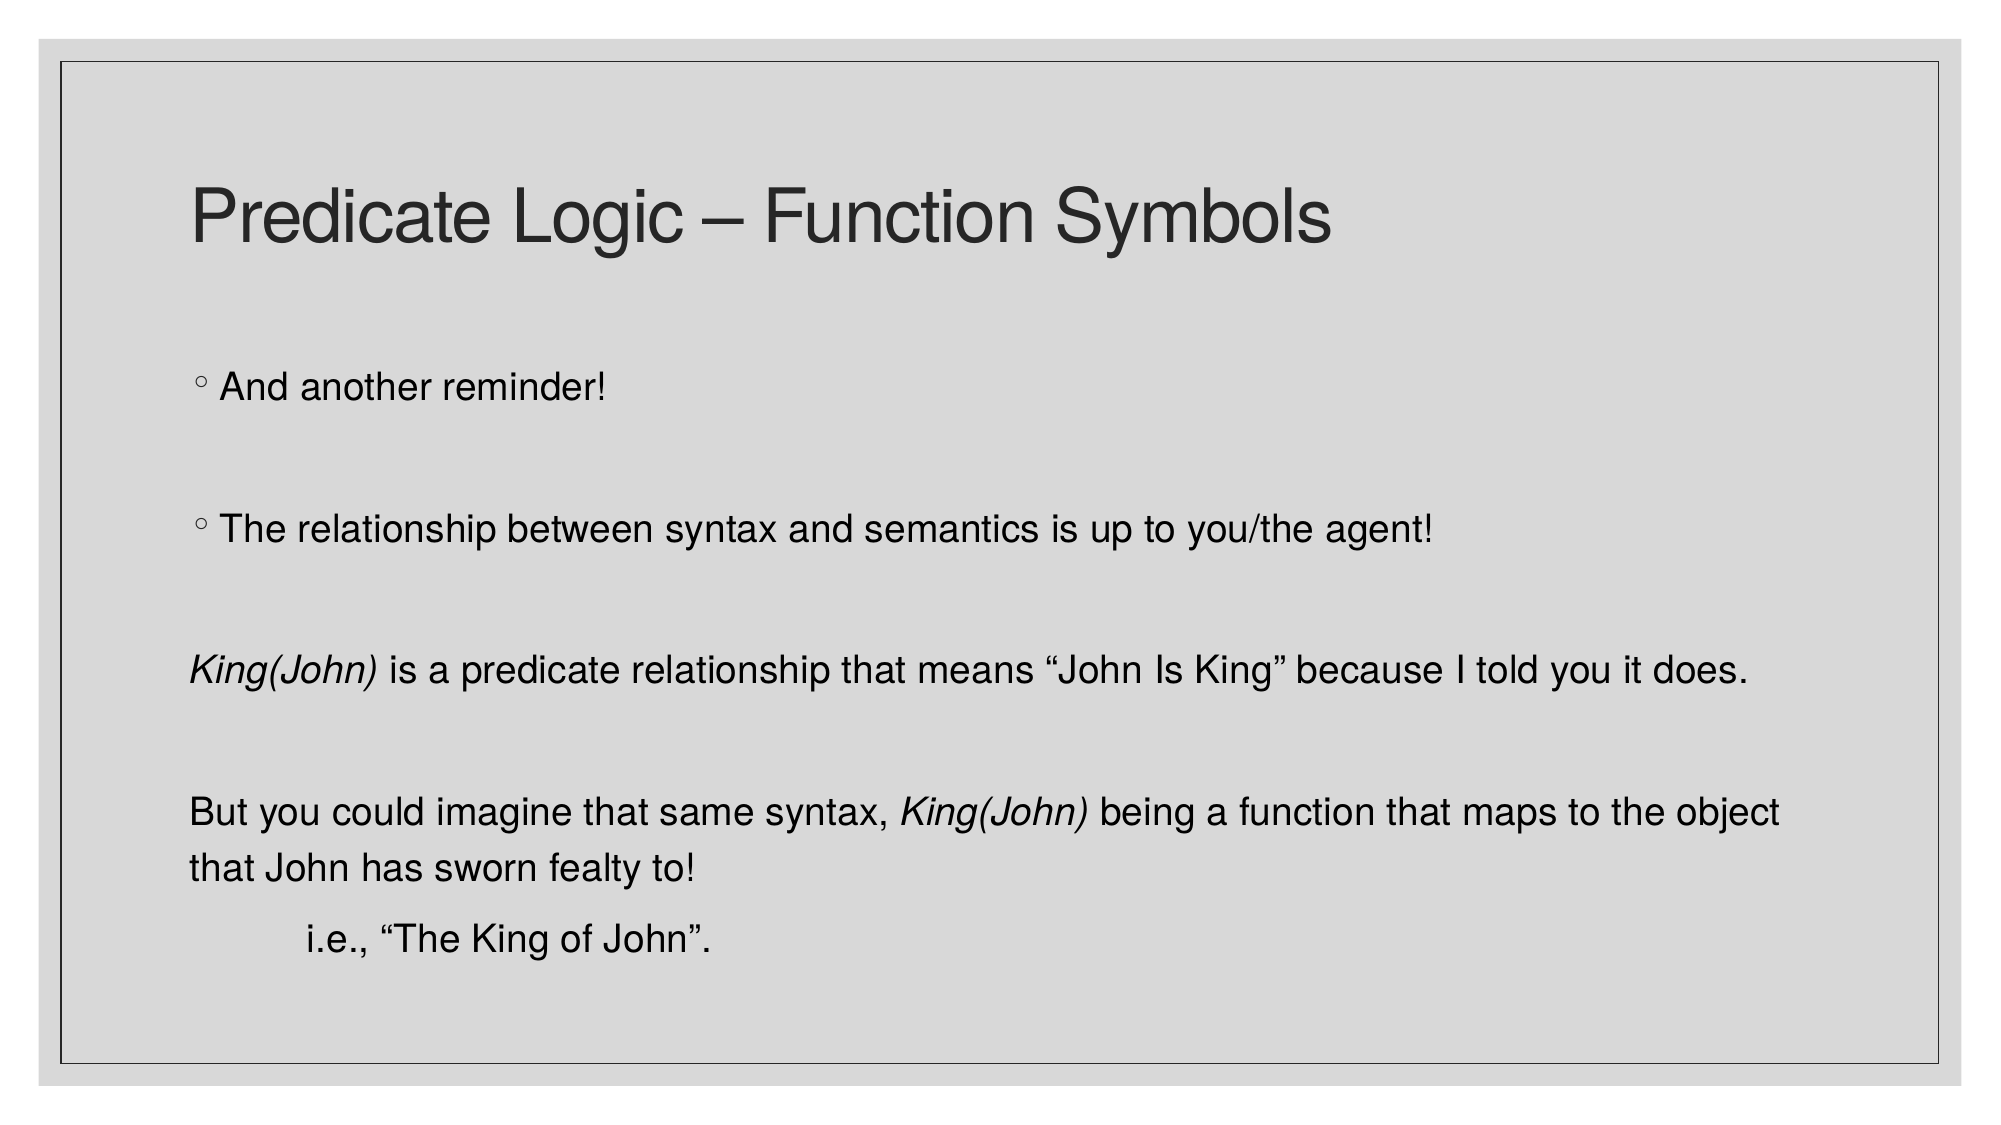

# Predicate Logic – Function Symbols
And another reminder!

The relationship between syntax and semantics is up to you/the agent!

King(John) is a predicate relationship that means “John Is King” because I told you it does.

But you could imagine that same syntax, King(John) being a function that maps to the object that John has sworn fealty to!
	i.e., “The King of John”.